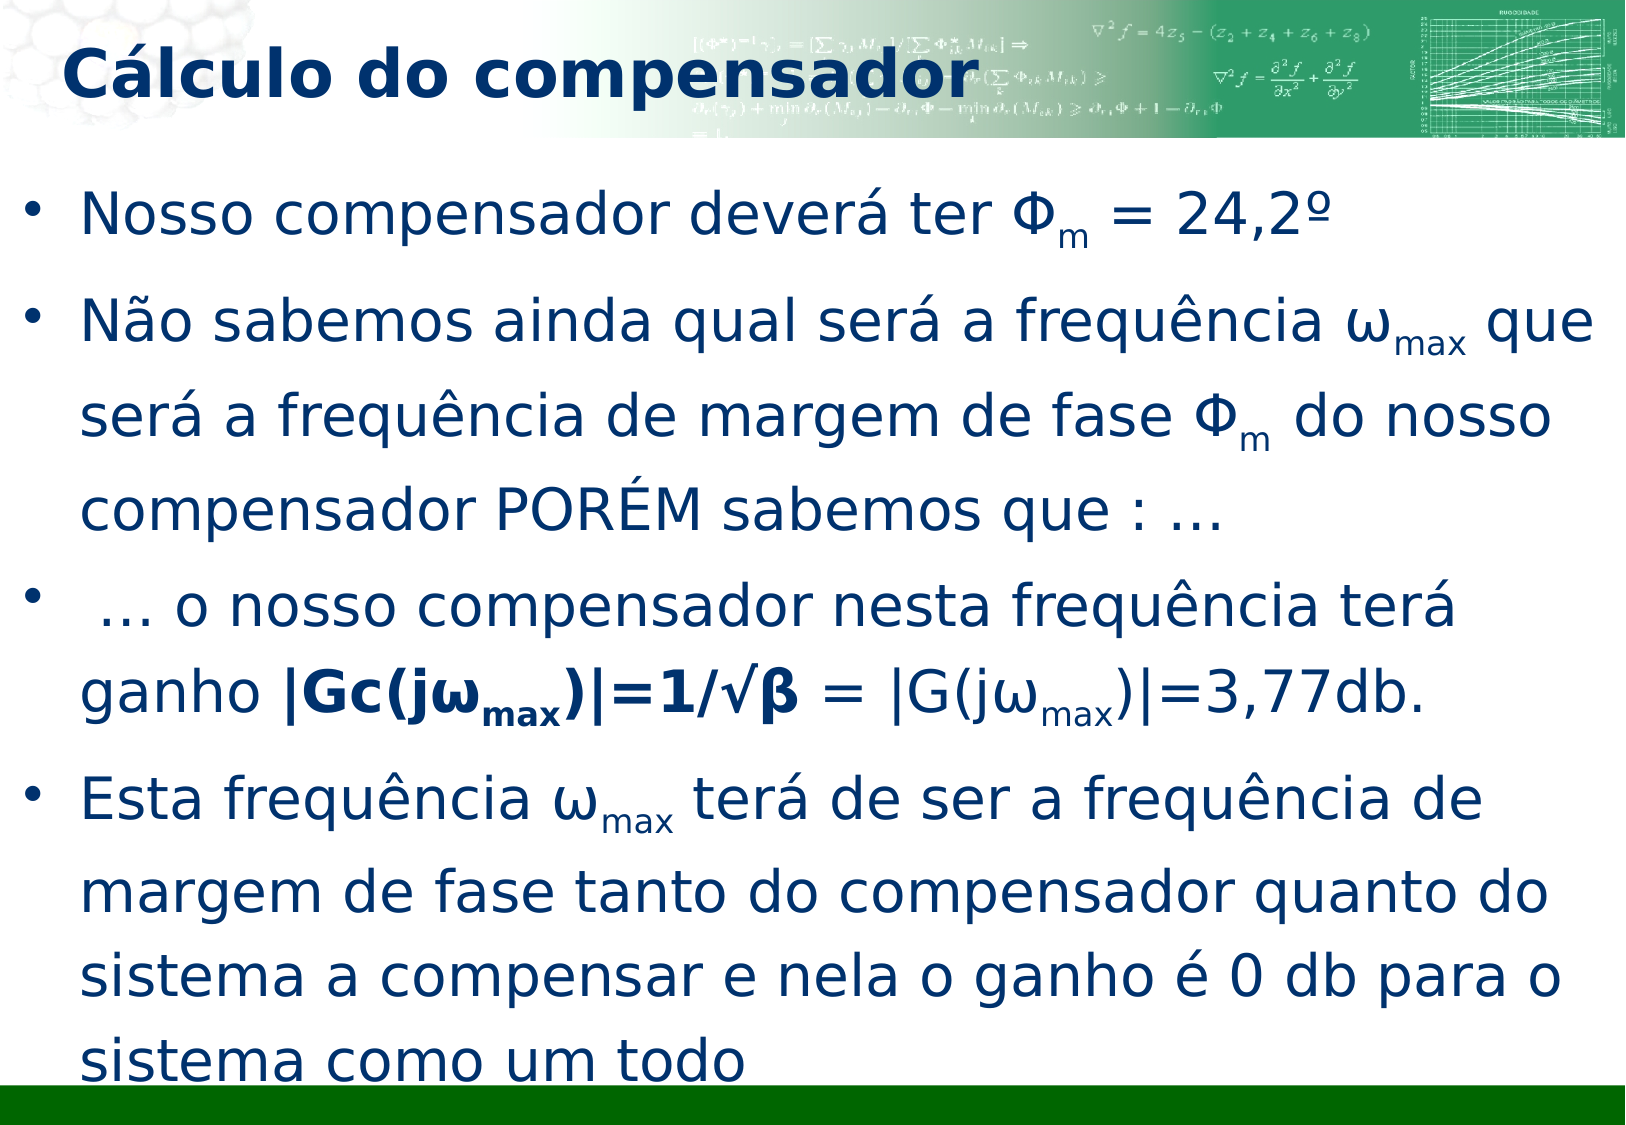

# Cálculo do compensador
Nosso compensador deverá ter Φm = 24,2º
Não sabemos ainda qual será a frequência ωmax que será a frequência de margem de fase Φm  do nosso compensador PORÉM sabemos que : …
 … o nosso compensador nesta frequência terá ganho |Gc(jωmax)|=1/√β = |G(jωmax)|=3,77db.
Esta frequência ωmax terá de ser a frequência de margem de fase tanto do compensador quanto do sistema a compensar e nela o ganho é 0 db para o sistema como um todo